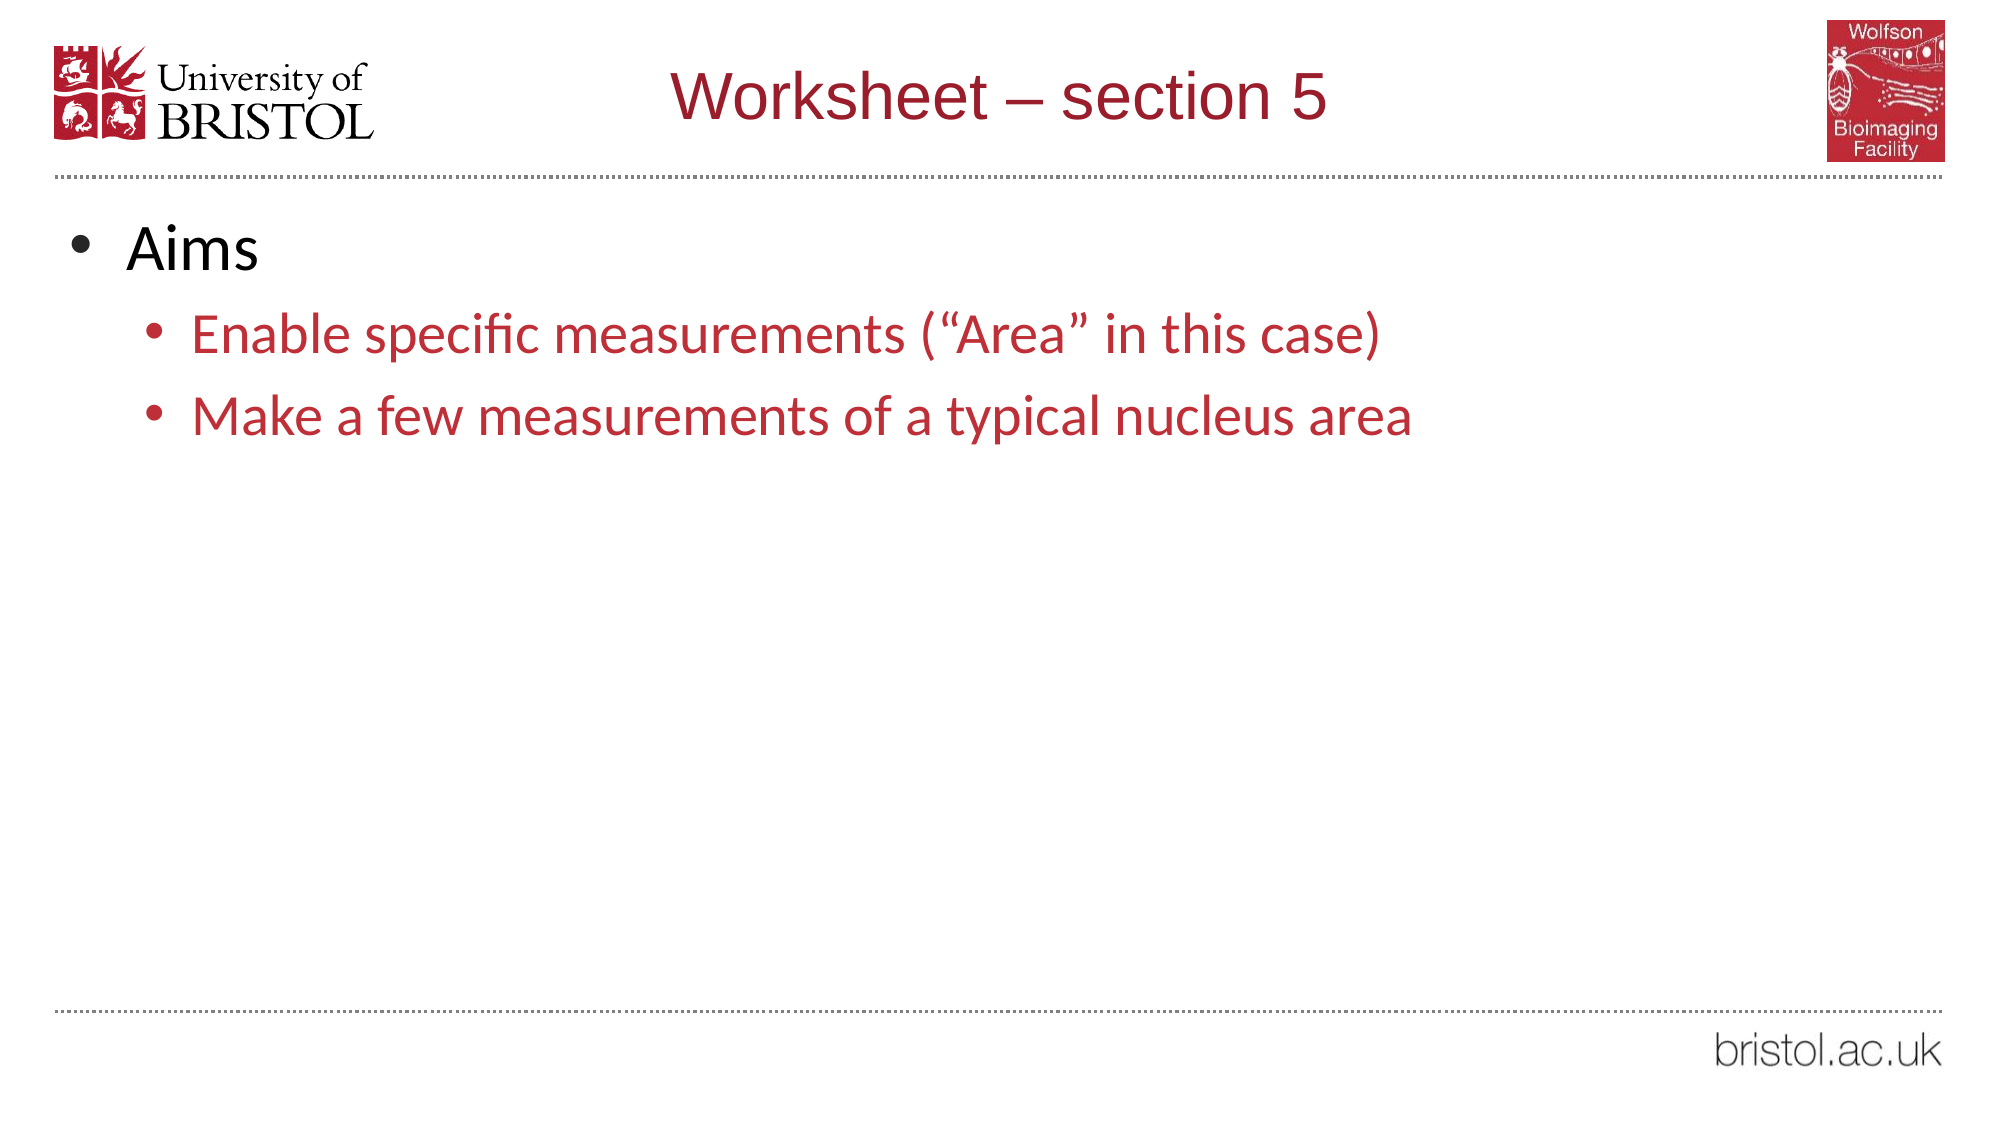

# Worksheet – section 5
Aims
Enable specific measurements (“Area” in this case)
Make a few measurements of a typical nucleus area